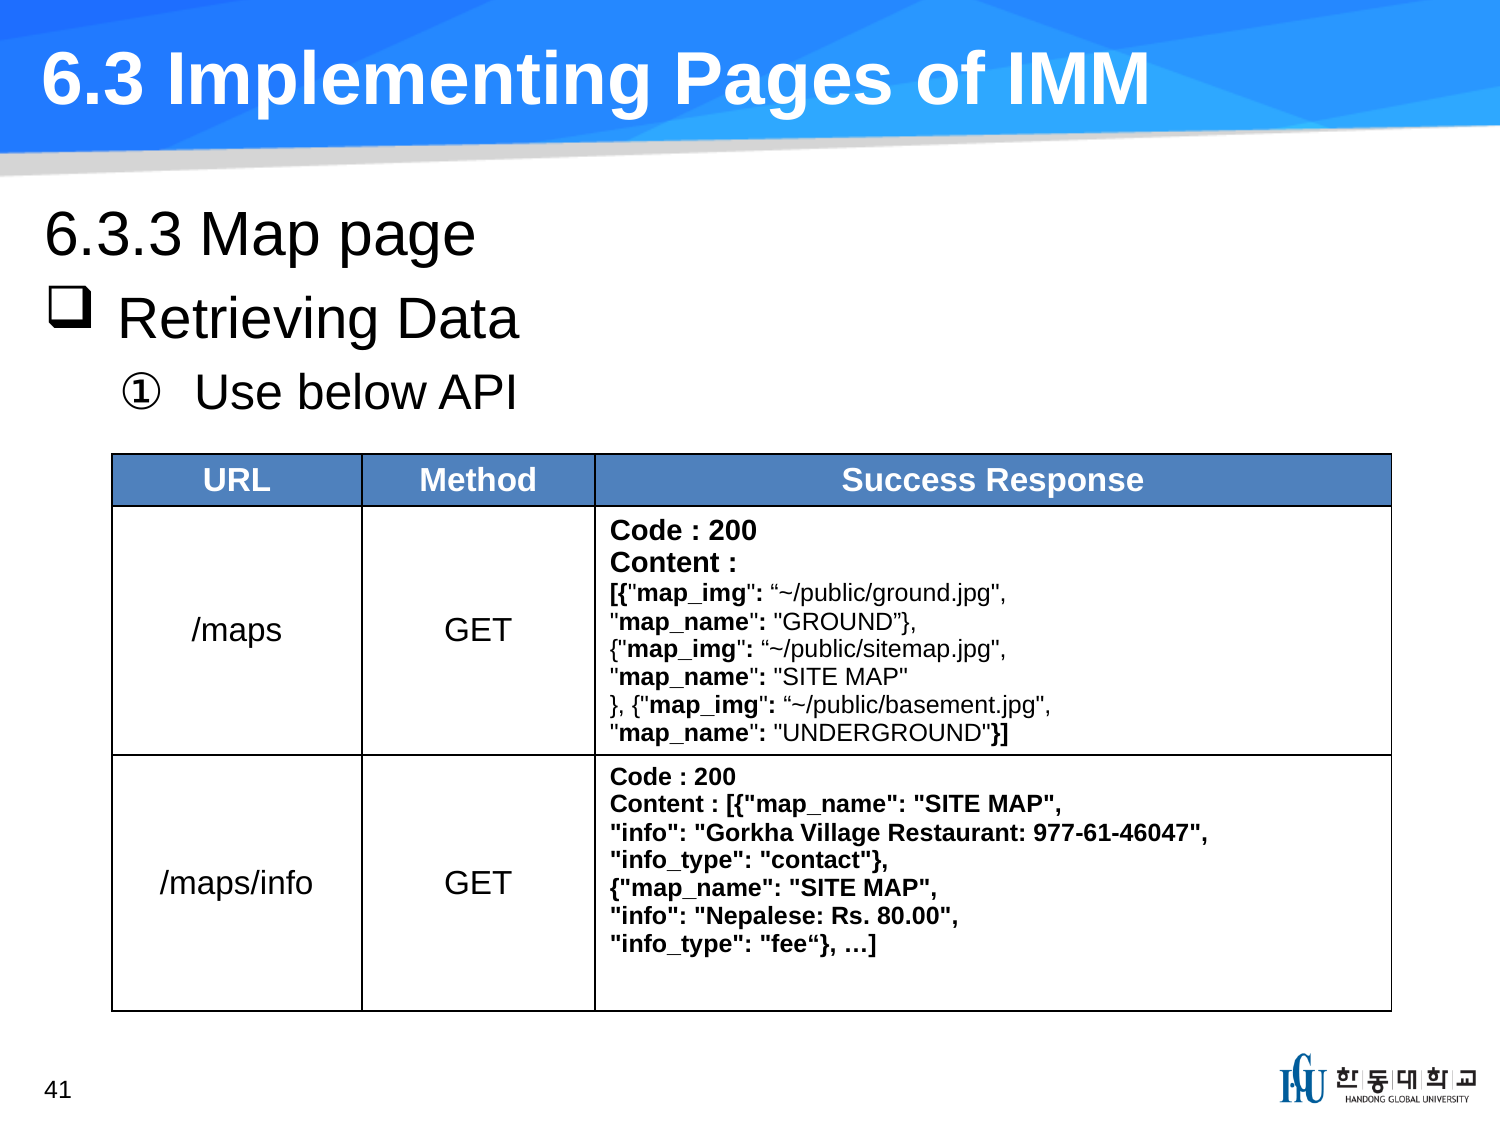

# 6.3 Implementing Pages of IMM
6.3.3 Map page
Retrieving Data
Use below API
| URL | Method | Success Response |
| --- | --- | --- |
| /maps | GET | Code : 200 Content : [{"map\_img": “~/public/ground.jpg", "map\_name": "GROUND”}, {"map\_img": “~/public/sitemap.jpg", "map\_name": "SITE MAP" }, {"map\_img": “~/public/basement.jpg", "map\_name": "UNDERGROUND"}] |
| /maps/info | GET | Code : 200 Content : [{"map\_name": "SITE MAP", "info": "Gorkha Village Restaurant: 977-61-46047", "info\_type": "contact"}, {"map\_name": "SITE MAP", "info": "Nepalese: Rs. 80.00", "info\_type": "fee“}, …] |
41